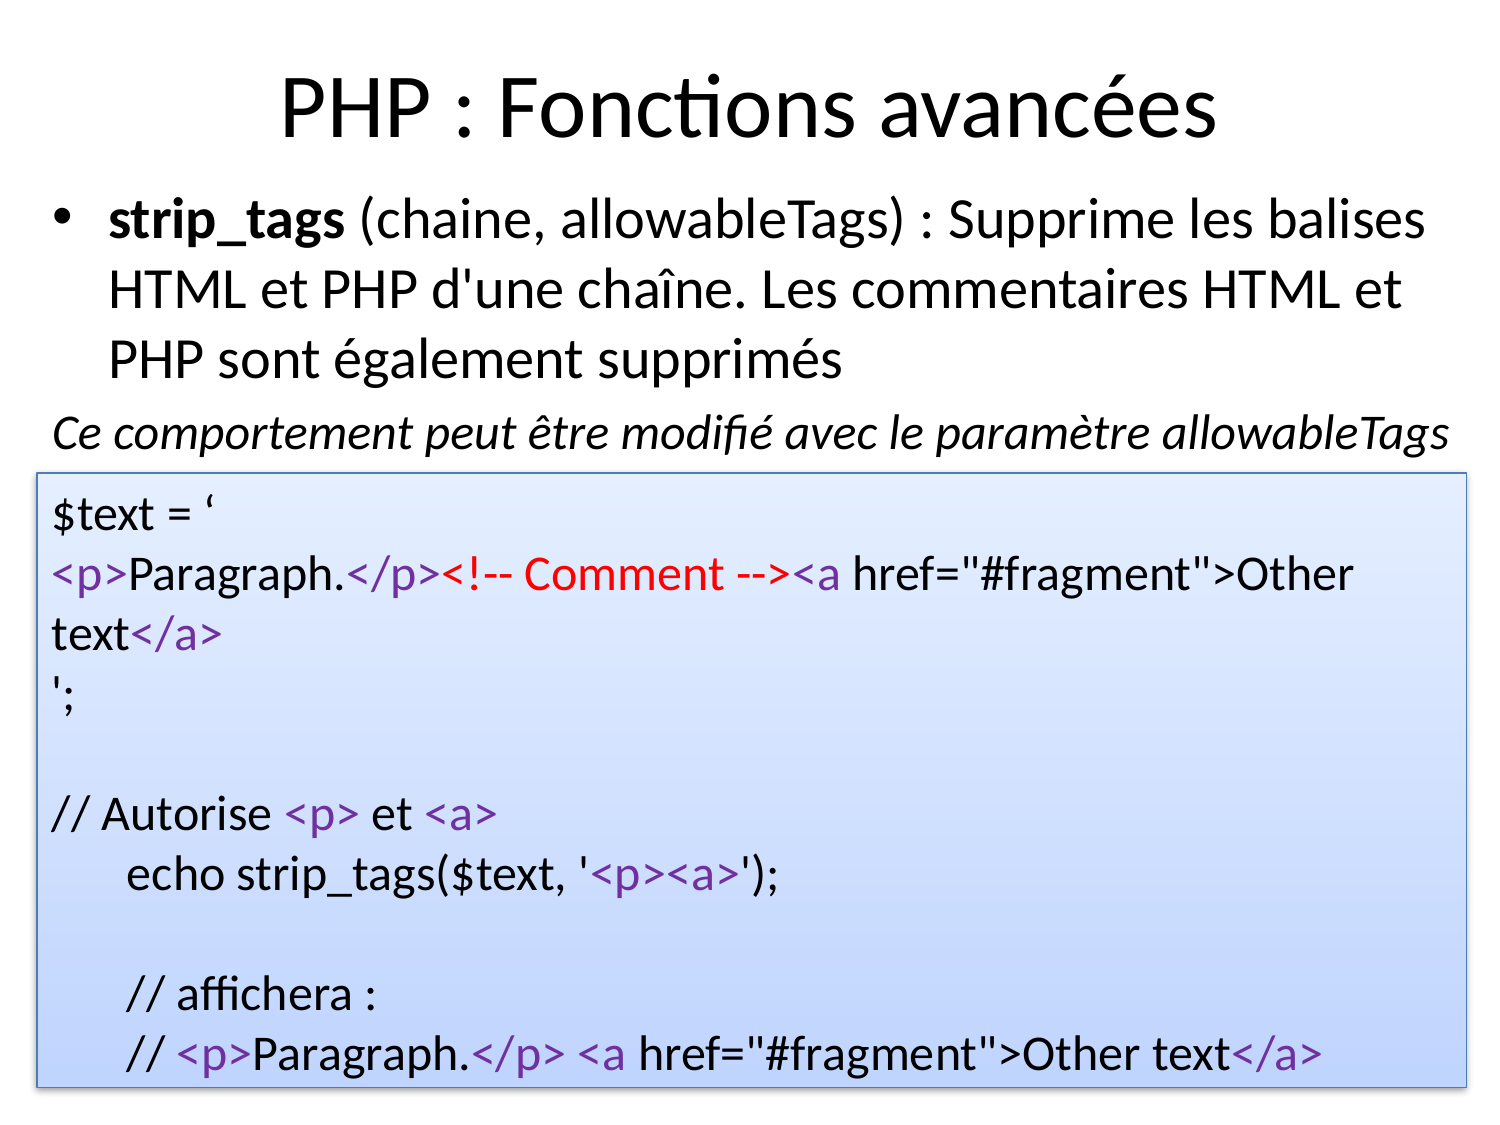

# PHP : Fonctions avancées
strip_tags (chaine, allowableTags) : Supprime les balises HTML et PHP d'une chaîne. Les commentaires HTML et PHP sont également supprimés
Ce comportement peut être modifié avec le paramètre allowableTags
$text = ‘
<p>Paragraph.</p><!-- Comment --><a href="#fragment">Other text</a>
';
// Autorise <p> et <a>
echo strip_tags($text, '<p><a>');
// affichera :
// <p>Paragraph.</p> <a href="#fragment">Other text</a>